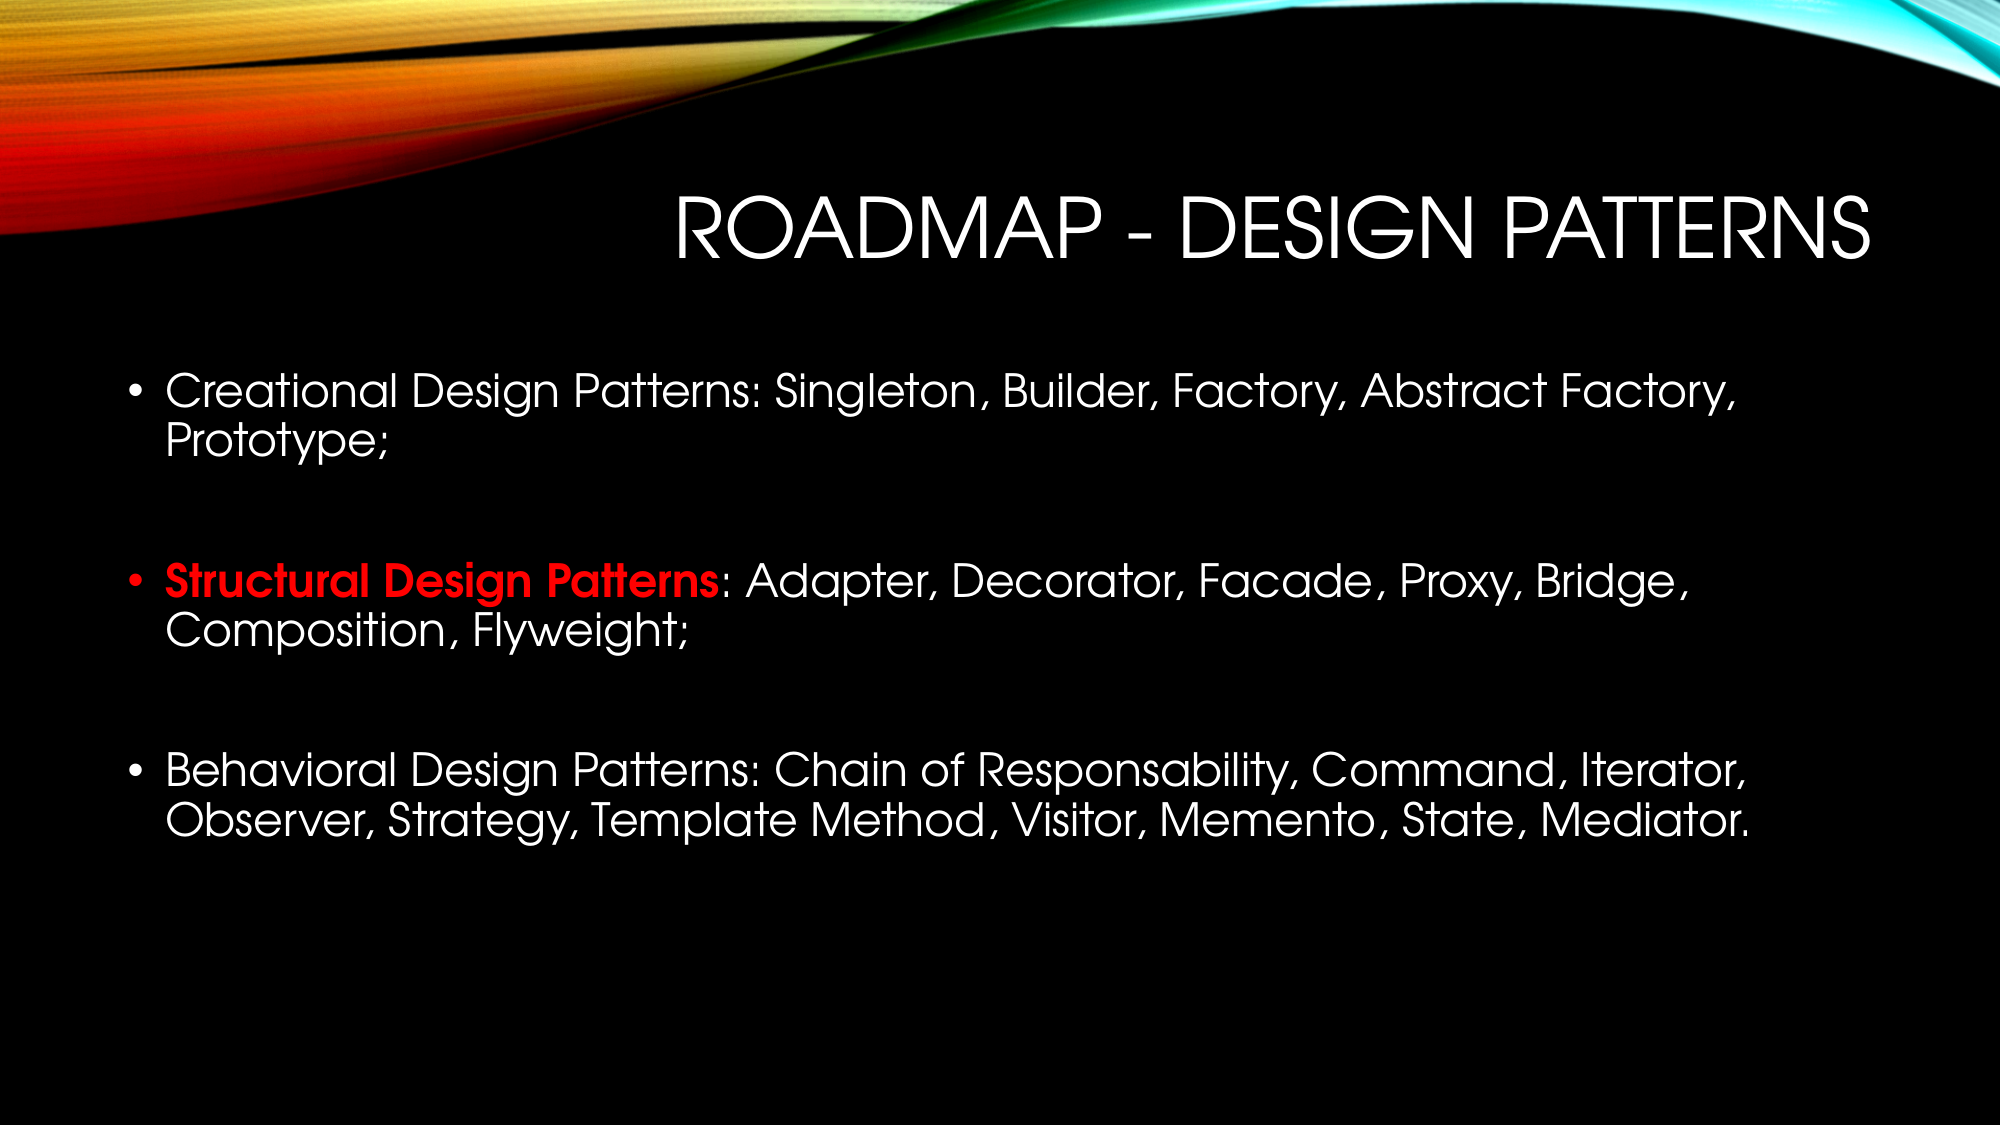

# roadmap - Design Patterns
Creational Design Patterns: Singleton, Builder, Factory, Abstract Factory, Prototype;

Structural Design Patterns: Adapter, Decorator, Facade, Proxy, Bridge, Composition, Flyweight;

Behavioral Design Patterns: Chain of Responsability, Command, Iterator, Observer, Strategy, Template Method, Visitor, Memento, State, Mediator.